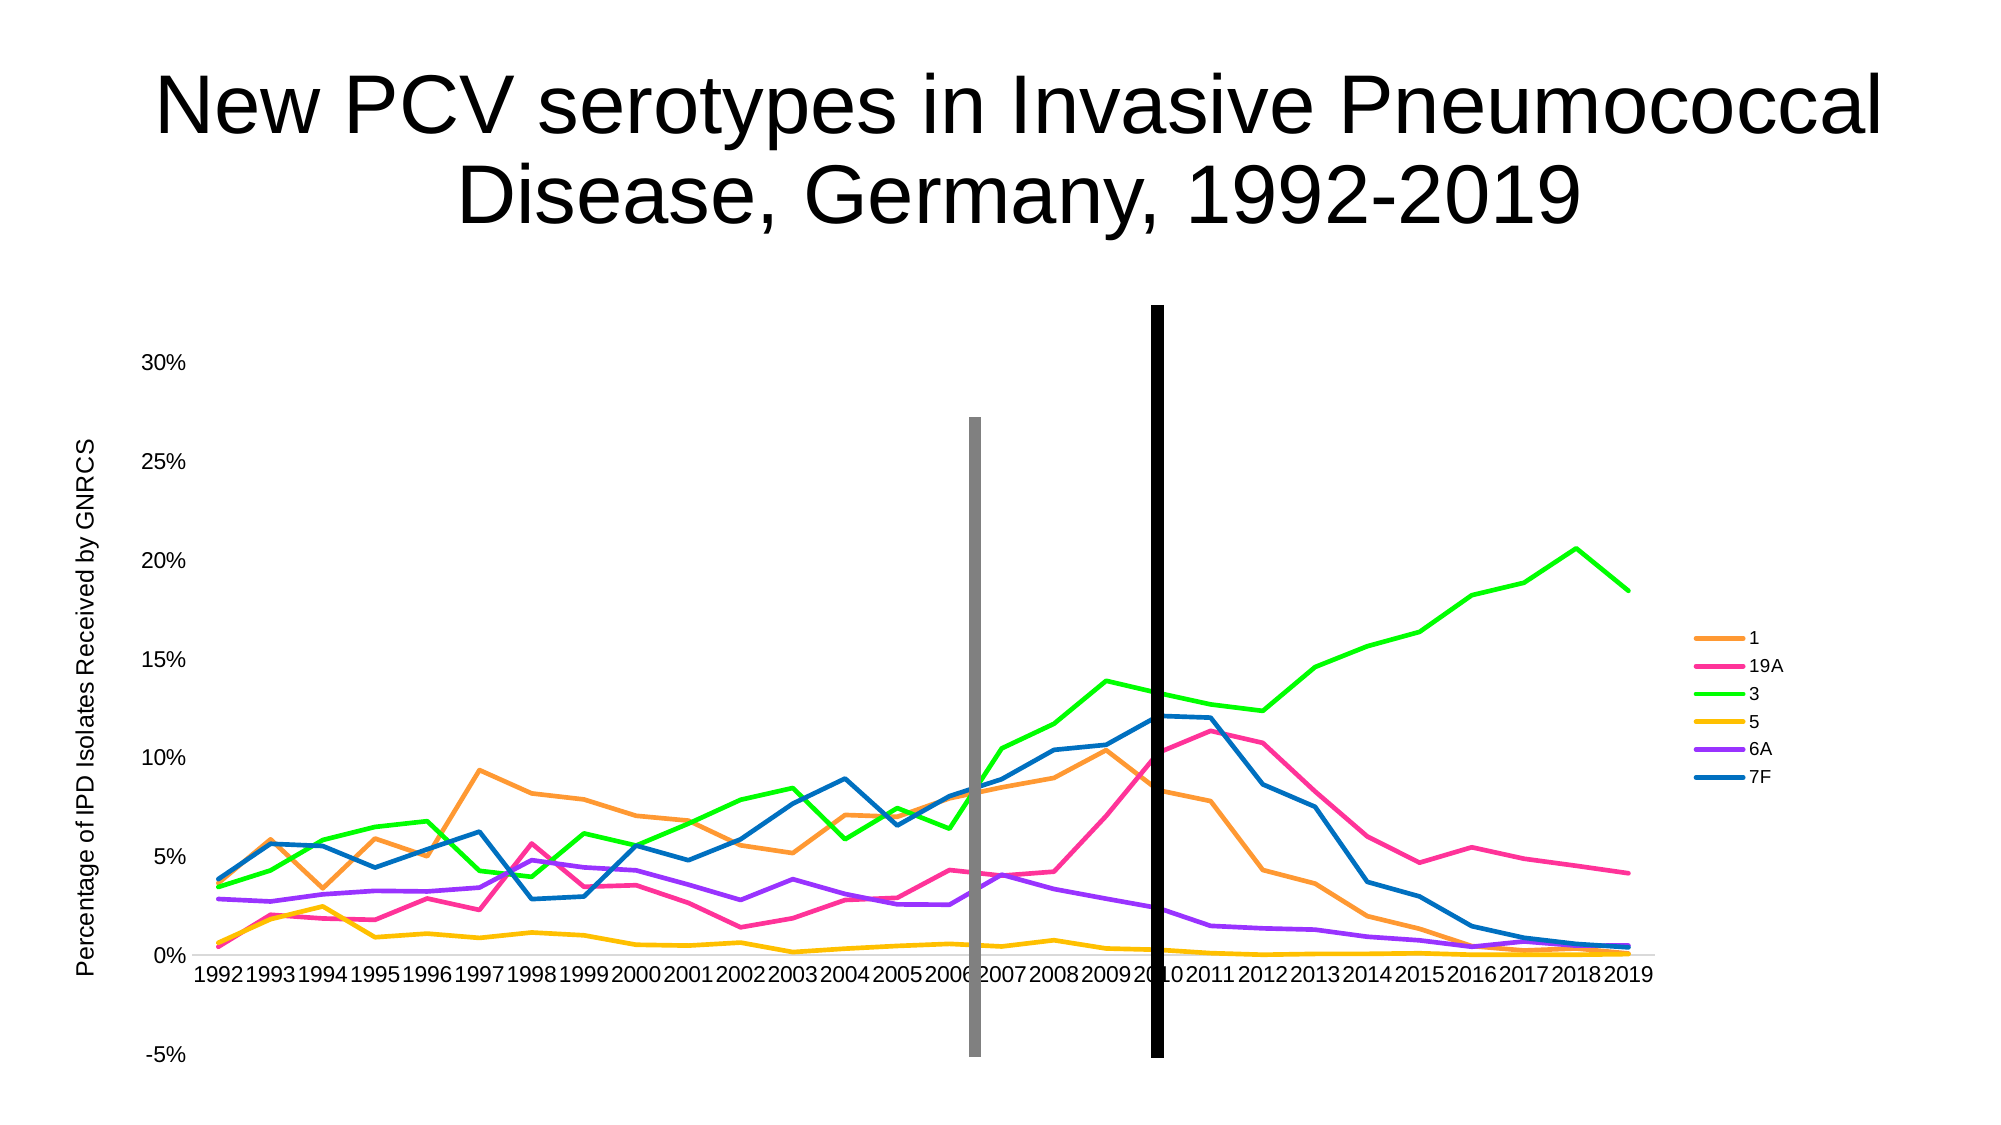

# New PCV serotypes in Invasive Pneumococcal Disease, Germany, 1992-2019

### Chart

| Category | 1 | 19A | 3 | 5 | 6A | 7F |
|---|---|---|---|---|---|---|
| 1992 | 0.036290322580645164 | 0.004032258064516129 | 0.034274193548387094 | 0.006048387096774193 | 0.028225806451612902 | 0.038306451612903226 |
| 1993 | 0.058426966292134834 | 0.020224719101123594 | 0.04269662921348315 | 0.017977528089887642 | 0.02696629213483146 | 0.056179775280898875 |
| 1994 | 0.03363914373088685 | 0.01834862385321101 | 0.0581039755351682 | 0.024464831804281346 | 0.03058103975535168 | 0.05504587155963303 |
| 1995 | 0.058823529411764705 | 0.01764705882352941 | 0.06470588235294118 | 0.008823529411764706 | 0.03235294117647059 | 0.04411764705882353 |
| 1996 | 0.0498220640569395 | 0.028469750889679714 | 0.06761565836298933 | 0.010676156583629894 | 0.03202846975088968 | 0.05338078291814947 |
| 1997 | 0.09348441926345609 | 0.0226628895184136 | 0.042492917847025496 | 0.0084985835694051 | 0.0339943342776204 | 0.06232294617563739 |
| 1998 | 0.08169014084507042 | 0.056338028169014086 | 0.03943661971830986 | 0.011267605633802818 | 0.04788732394366197 | 0.028169014084507043 |
| 1999 | 0.07862407862407862 | 0.0343980343980344 | 0.06142506142506143 | 0.009828009828009828 | 0.044226044226044224 | 0.029484029484029485 |
| 2000 | 0.07035175879396985 | 0.035175879396984924 | 0.05527638190954774 | 0.005025125628140704 | 0.04271356783919598 | 0.05527638190954774 |
| 2001 | 0.06790123456790123 | 0.026234567901234566 | 0.06635802469135803 | 0.004629629629629629 | 0.035493827160493825 | 0.047839506172839504 |
| 2002 | 0.055384615384615386 | 0.013846153846153847 | 0.07846153846153846 | 0.006153846153846154 | 0.027692307692307693 | 0.05846153846153846 |
| 2003 | 0.051451187335092345 | 0.018469656992084433 | 0.08443271767810026 | 0.0013192612137203166 | 0.03825857519788918 | 0.07651715039577836 |
| 2004 | 0.07076923076923076 | 0.027692307692307693 | 0.05846153846153846 | 0.003076923076923077 | 0.03076923076923077 | 0.08923076923076922 |
| 2005 | 0.06984478935698447 | 0.028824833702882482 | 0.07427937915742794 | 0.004434589800443459 | 0.025498891352549888 | 0.06541019955654102 |
| 2006 | 0.07920792079207921 | 0.0429042904290429 | 0.0638063806380638 | 0.005500550055005501 | 0.025302530253025302 | 0.08030803080308031 |
| 2007 | 0.08471933471933472 | 0.04002079002079002 | 0.10446985446985448 | 0.004158004158004158 | 0.04054054054054054 | 0.08887733887733888 |
| 2008 | 0.08953033268101761 | 0.04207436399217221 | 0.11692759295499021 | 0.007338551859099804 | 0.033268101761252444 | 0.10371819960861056 |
| 2009 | 0.1036036036036036 | 0.07027027027027027 | 0.13873873873873874 | 0.003153153153153153 | 0.02837837837837838 | 0.1063063063063063 |
| 2010 | 0.08326429163214581 | 0.10231980115990058 | 0.13256006628003314 | 0.0024855012427506215 | 0.023612261806130904 | 0.12096106048053024 |
| 2011 | 0.07780410742496051 | 0.11334913112164297 | 0.12677725118483413 | 0.0007898894154818325 | 0.014612954186413903 | 0.12006319115323855 |
| 2012 | 0.042897998093422304 | 0.10724499523355577 | 0.1234509056244042 | 0.0 | 0.01334604385128694 | 0.08627264061010487 |
| 2013 | 0.036021285304952924 | 0.08268522308636922 | 0.14572247237003683 | 0.00040933278755628325 | 0.012689316414244782 | 0.07490790012279984 |
| 2014 | 0.01953125 | 0.059895833333333336 | 0.15625 | 0.00043402777777777775 | 0.009114583333333334 | 0.03689236111111111 |
| 2015 | 0.013109978150036417 | 0.04661325564457393 | 0.16351056081573198 | 0.0007283321194464676 | 0.007283321194464676 | 0.029497450837581936 |
| 2016 | 0.004366812227074236 | 0.05441719852200202 | 0.18206247900571046 | 0.0 | 0.004030903594222372 | 0.014444071212630165 |
| 2017 | 0.0021406727828746177 | 0.04862385321100918 | 0.18837920489296636 | 0.0 | 0.00672782874617737 | 0.00856269113149847 |
| 2018 | 0.0031536697247706424 | 0.04501146788990826 | 0.205848623853211 | 0.0 | 0.0045871559633027525 | 0.005447247706422019 |
| 2019 | 0.0006205398696866273 | 0.04126590133416072 | 0.18430034129692832 | 0.00031026993484331366 | 0.004654049022649705 | 0.003723239218119764 |